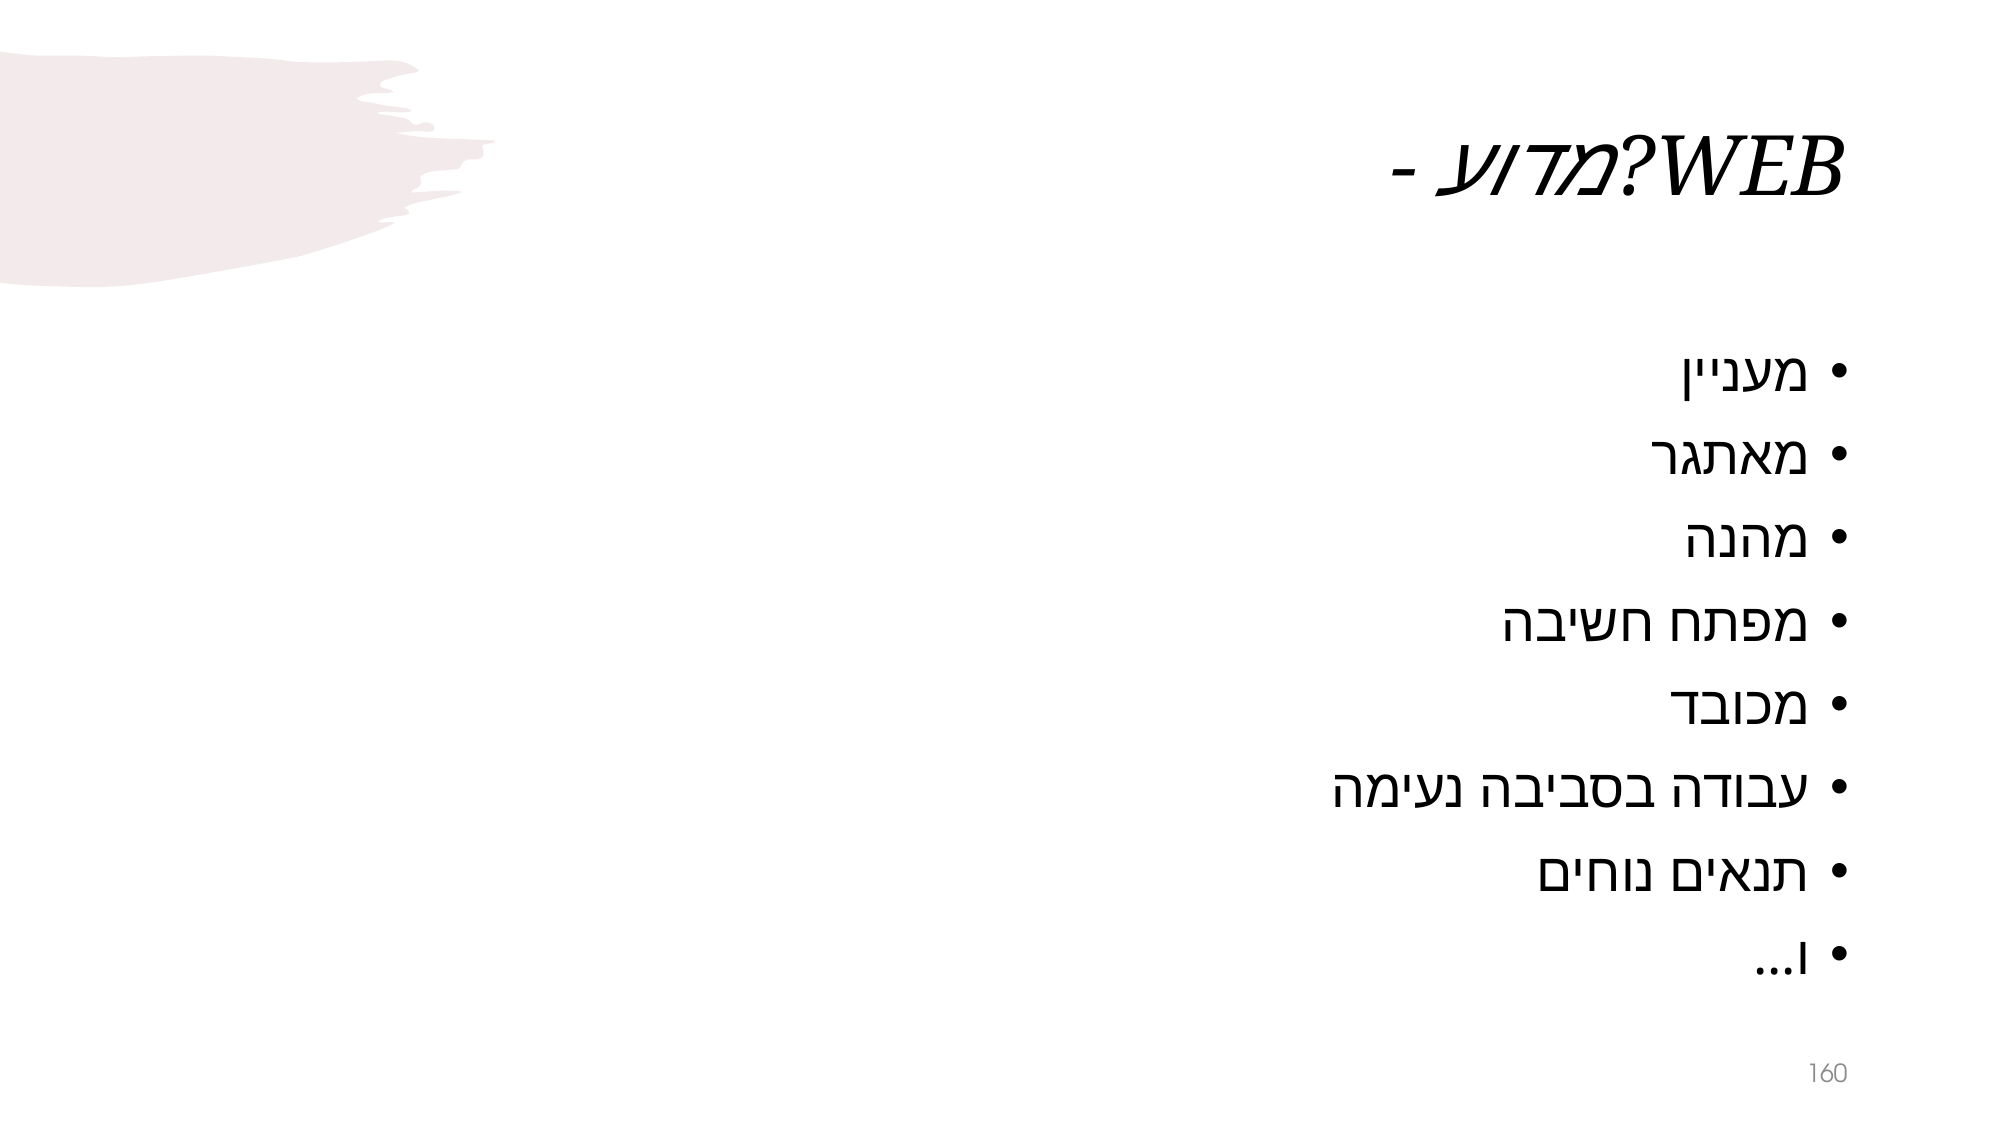

# - מדוע?WEB
מעניין
מאתגר
מהנה
מפתח חשיבה
מכובד
עבודה בסביבה נעימה
תנאים נוחים
ו...

160